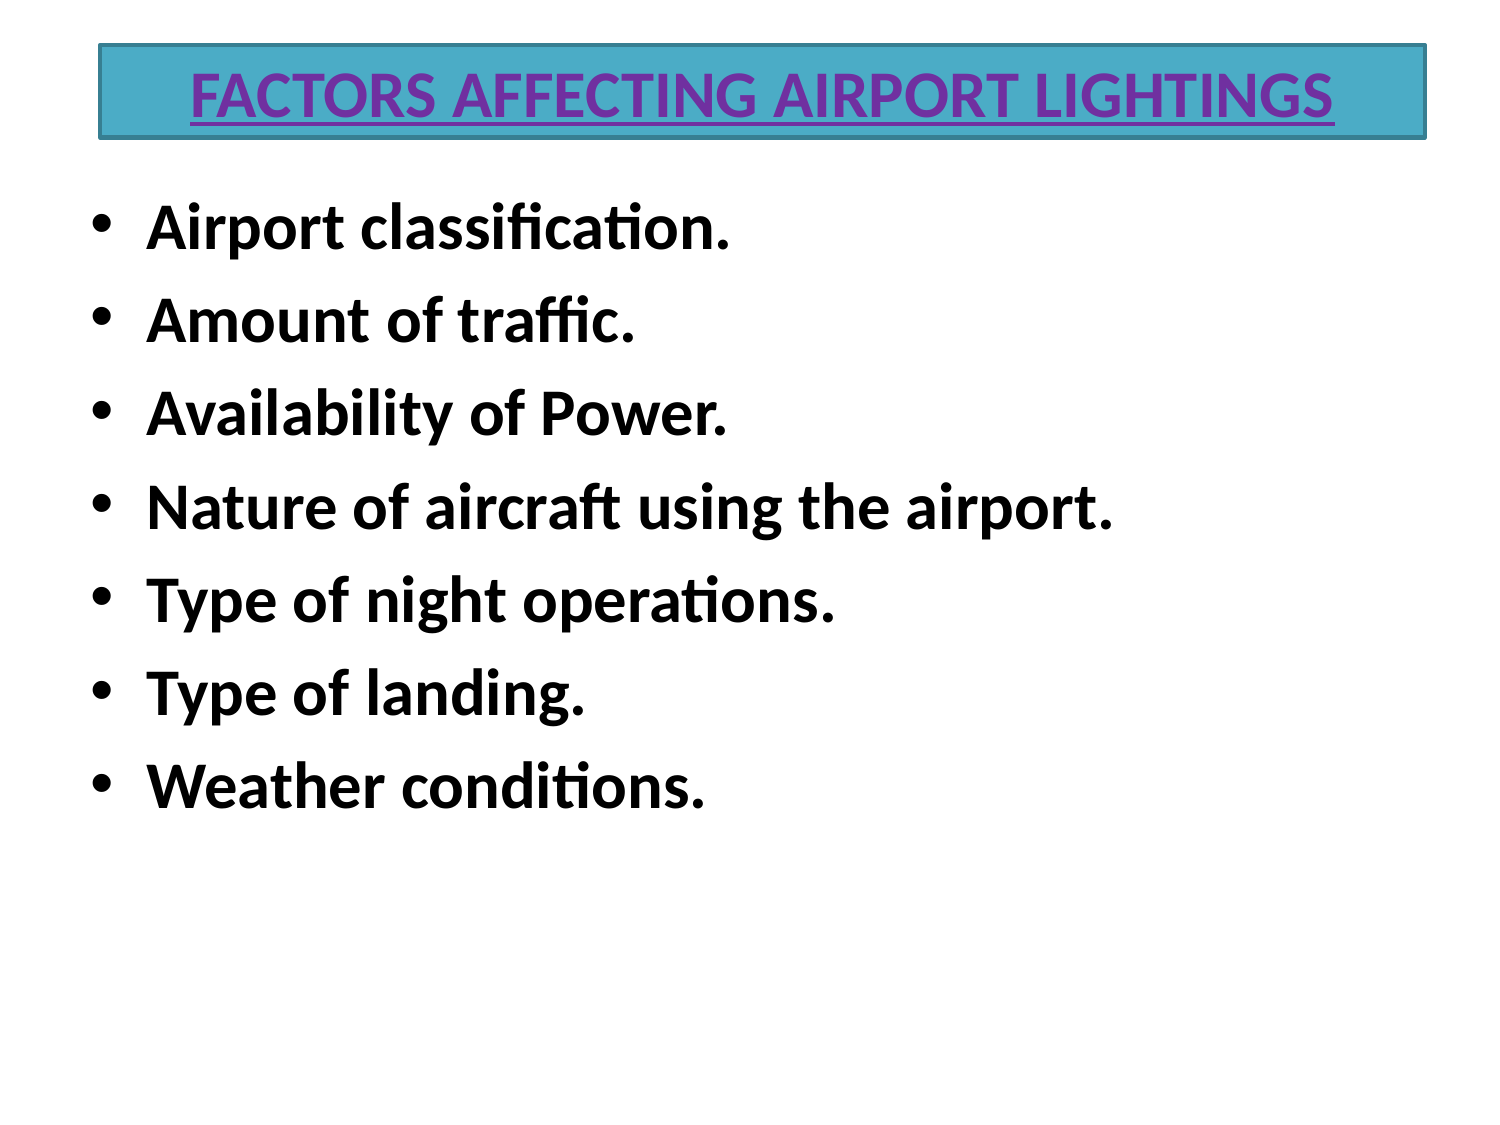

# FACTORS AFFECTING AIRPORT LIGHTINGS
Airport classification.
Amount of traffic.
Availability of Power.
Nature of aircraft using the airport.
Type of night operations.
Type of landing.
Weather conditions.